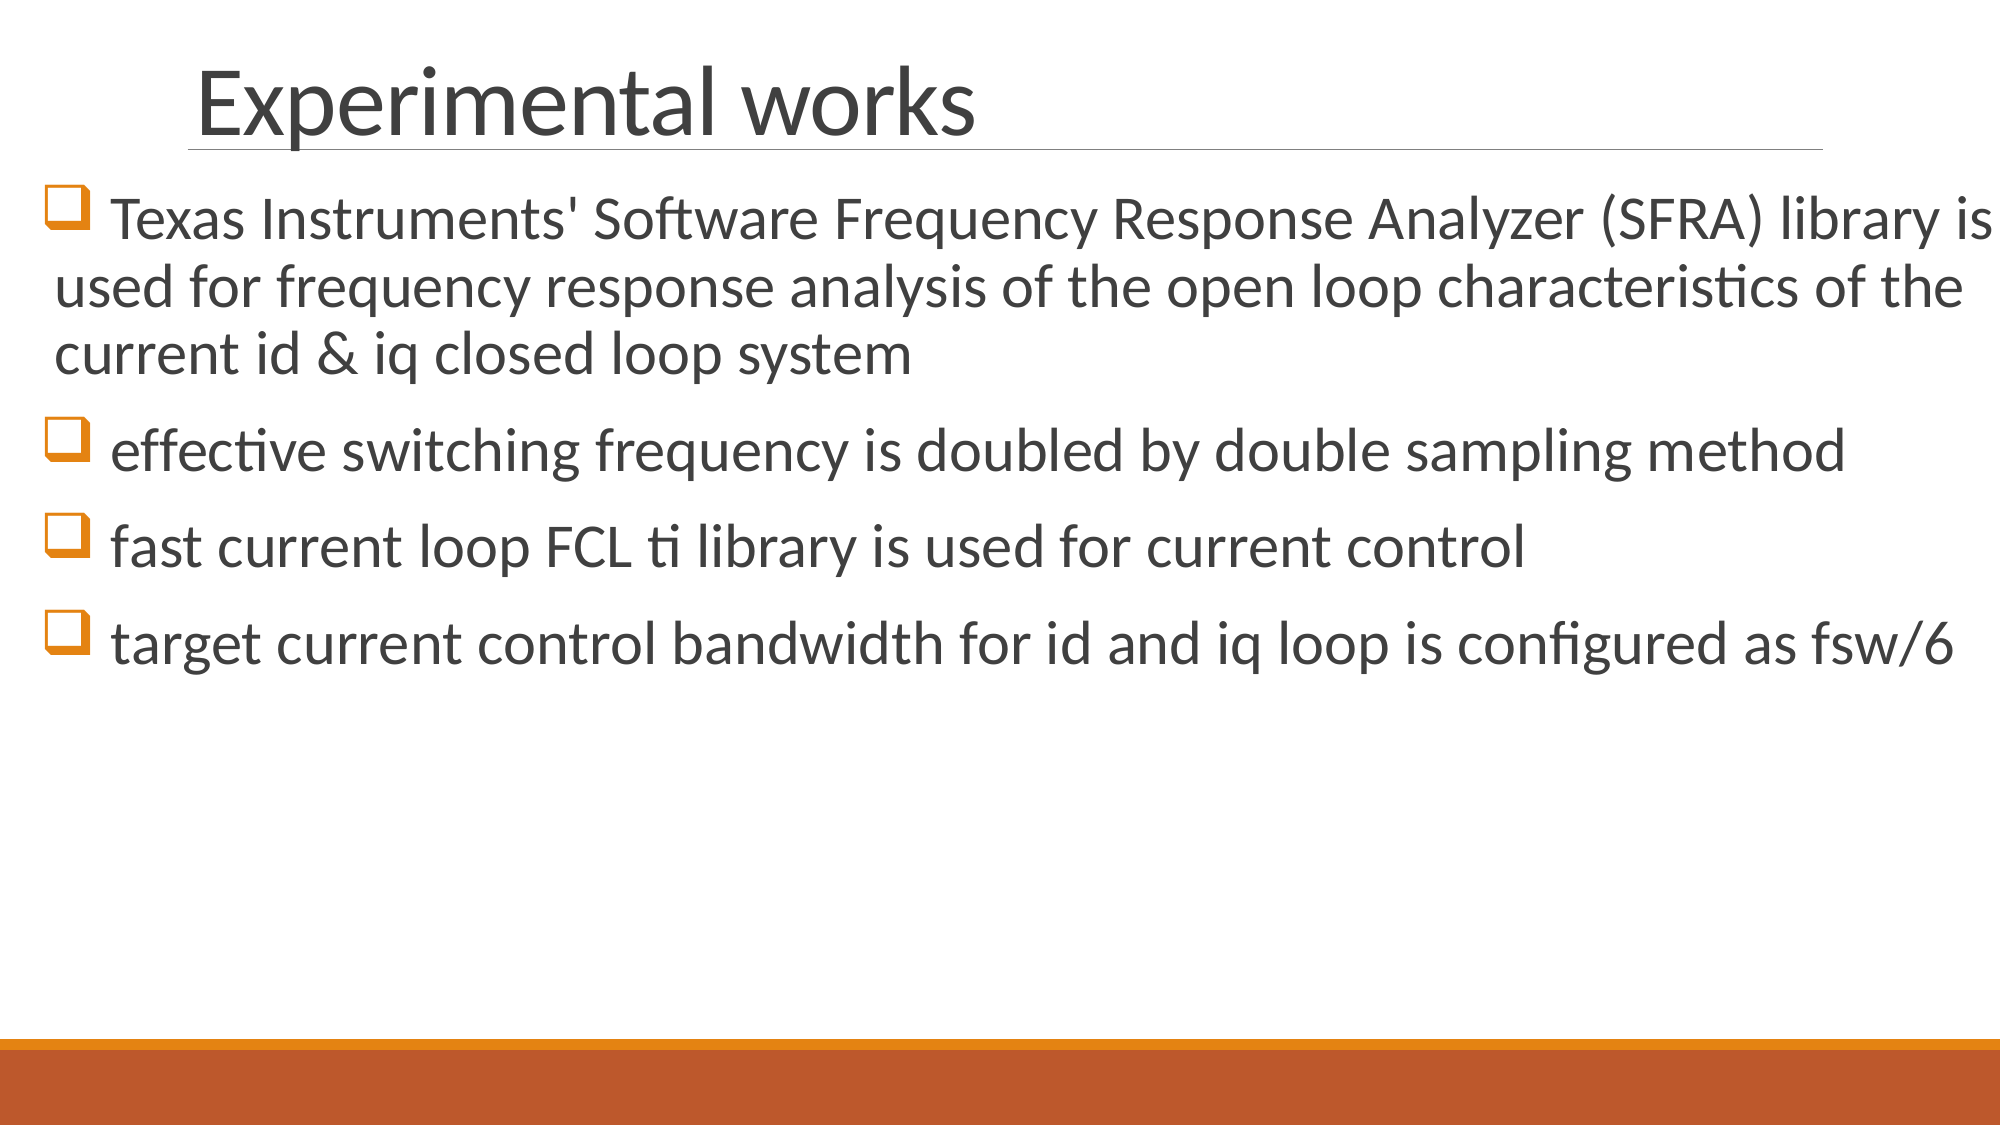

# Experimental works
 Texas Instruments' Software Frequency Response Analyzer (SFRA) library is used for frequency response analysis of the open loop characteristics of the current id & iq closed loop system
 effective switching frequency is doubled by double sampling method
 fast current loop FCL ti library is used for current control
 target current control bandwidth for id and iq loop is configured as fsw/6